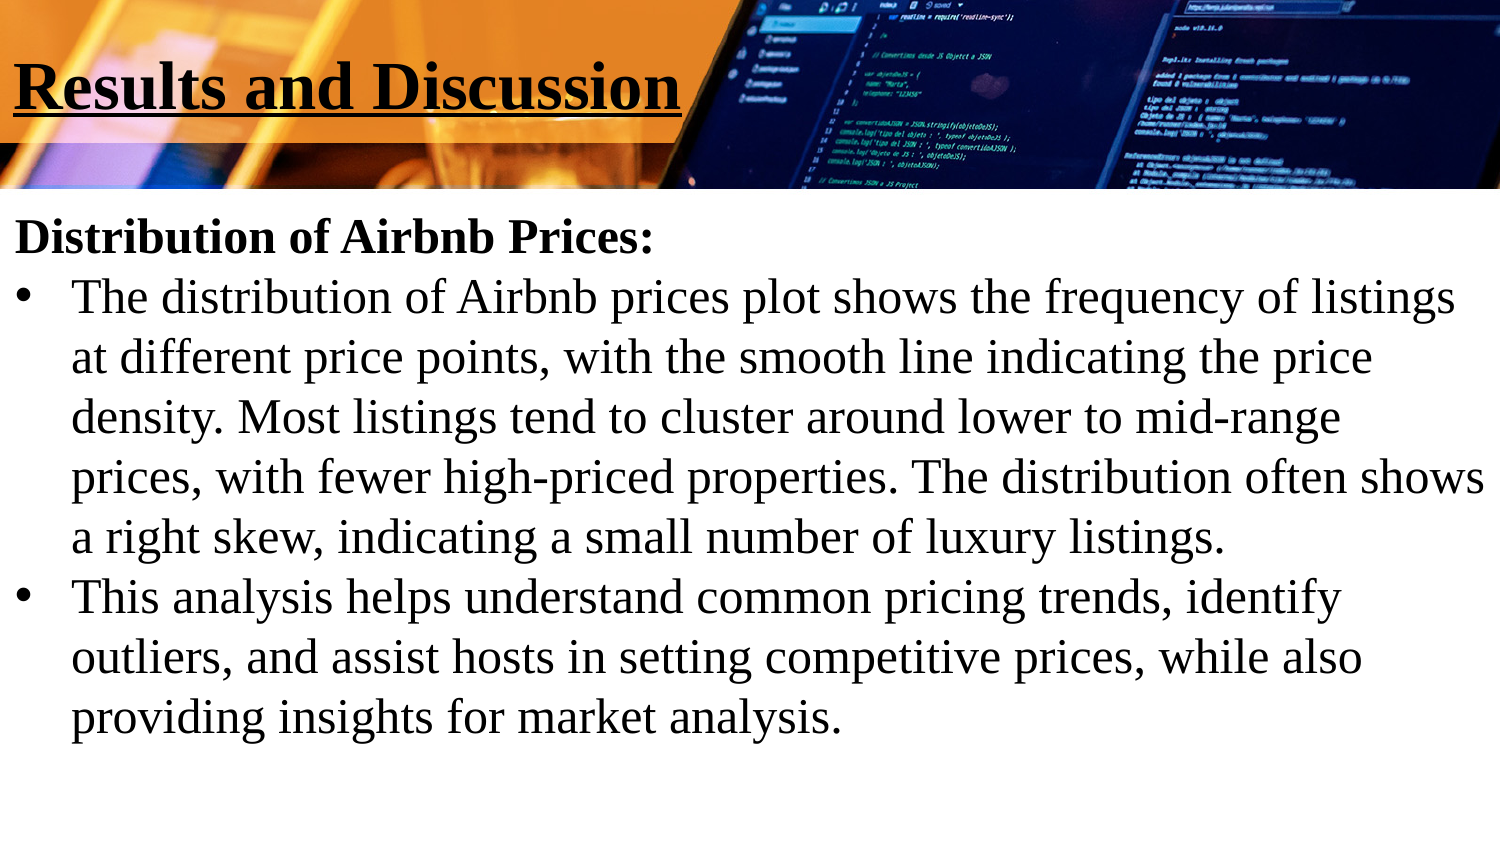

Results and Discussion
Distribution of Airbnb Prices:
The distribution of Airbnb prices plot shows the frequency of listings at different price points, with the smooth line indicating the price density. Most listings tend to cluster around lower to mid-range prices, with fewer high-priced properties. The distribution often shows a right skew, indicating a small number of luxury listings.
This analysis helps understand common pricing trends, identify outliers, and assist hosts in setting competitive prices, while also providing insights for market analysis.